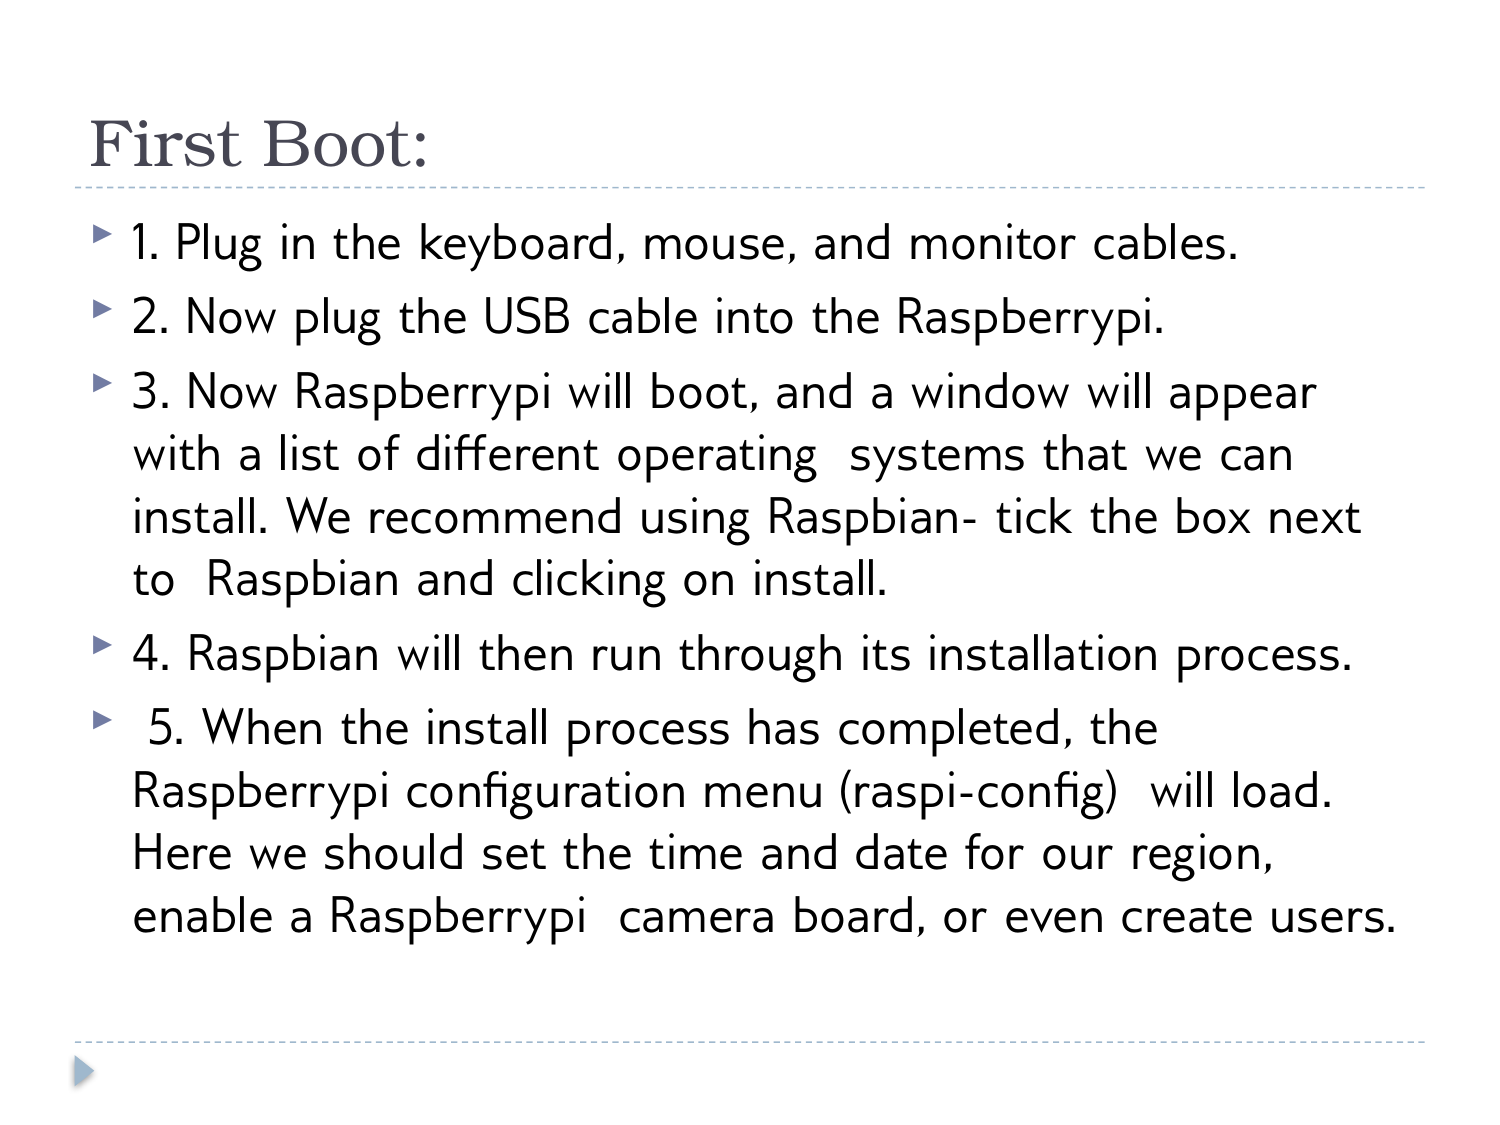

# First Boot:
1. Plug in the keyboard, mouse, and monitor cables.
2. Now plug the USB cable into the Raspberrypi.
3. Now Raspberrypi will boot, and a window will appear with a list of different operating  systems that we can install. We recommend using Raspbian- tick the box next to  Raspbian and clicking on install.
4. Raspbian will then run through its installation process.
 5. When the install process has completed, the Raspberrypi configuration menu (raspi-config)  will load. Here we should set the time and date for our region, enable a Raspberrypi  camera board, or even create users.